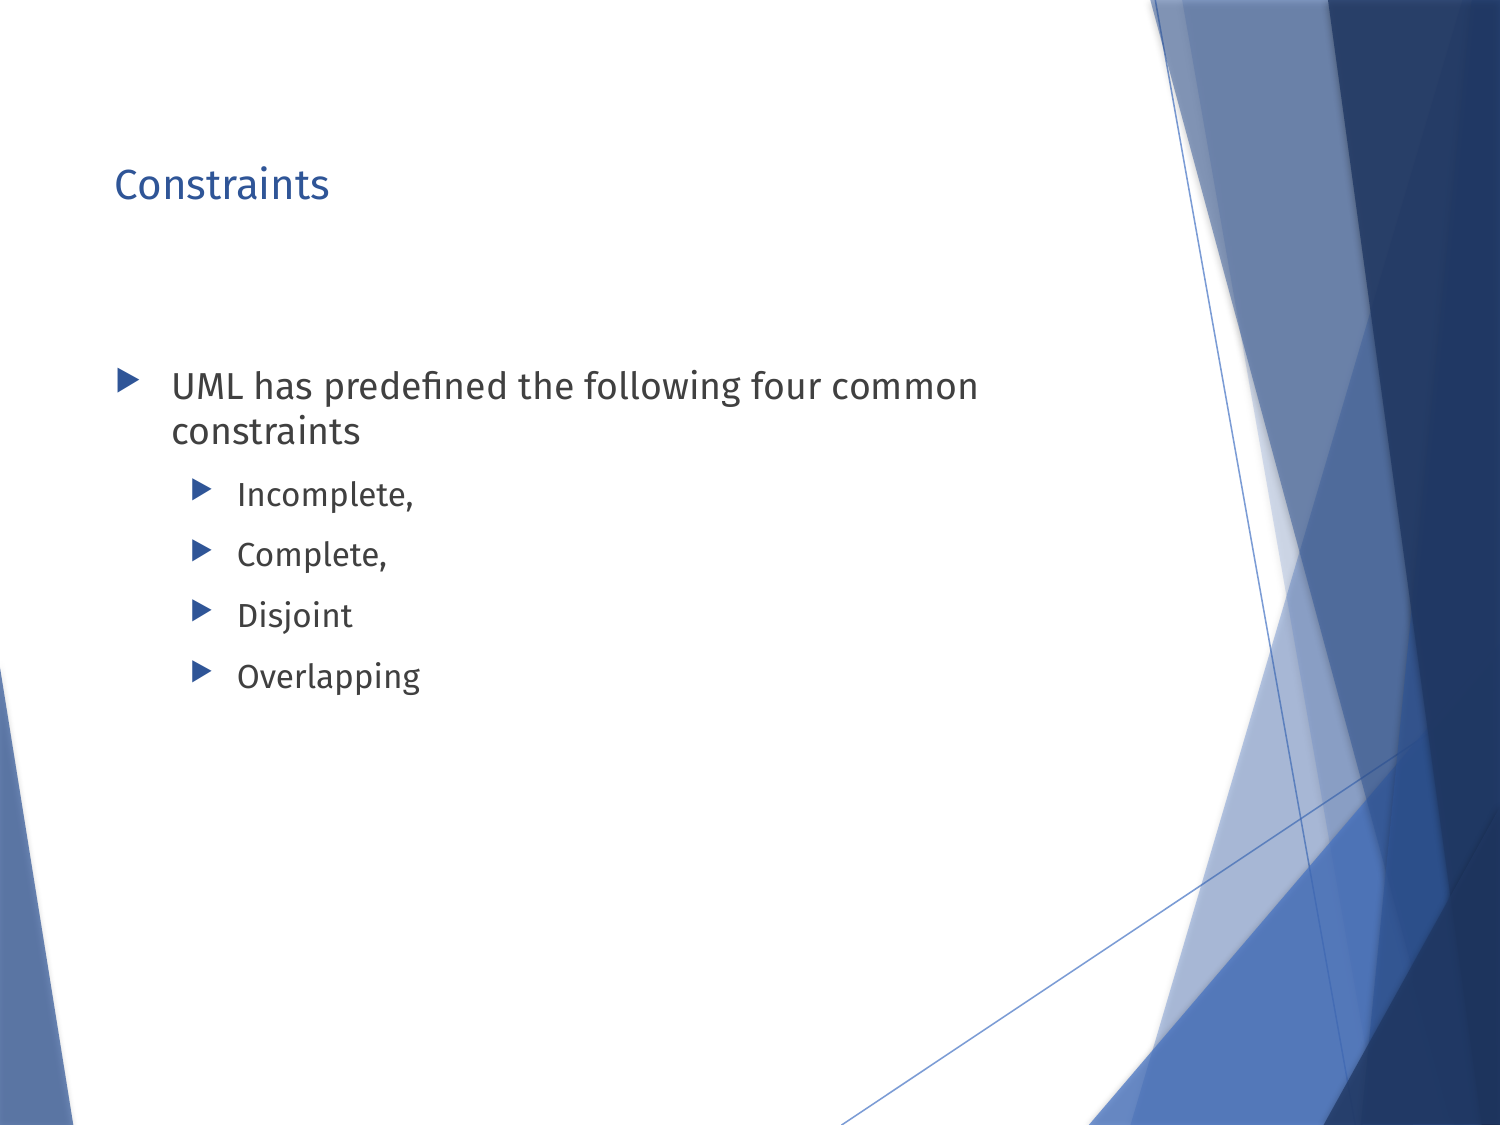

# Constraints
UML has predefined the following four common constraints
Incomplete,
Complete,
Disjoint
Overlapping